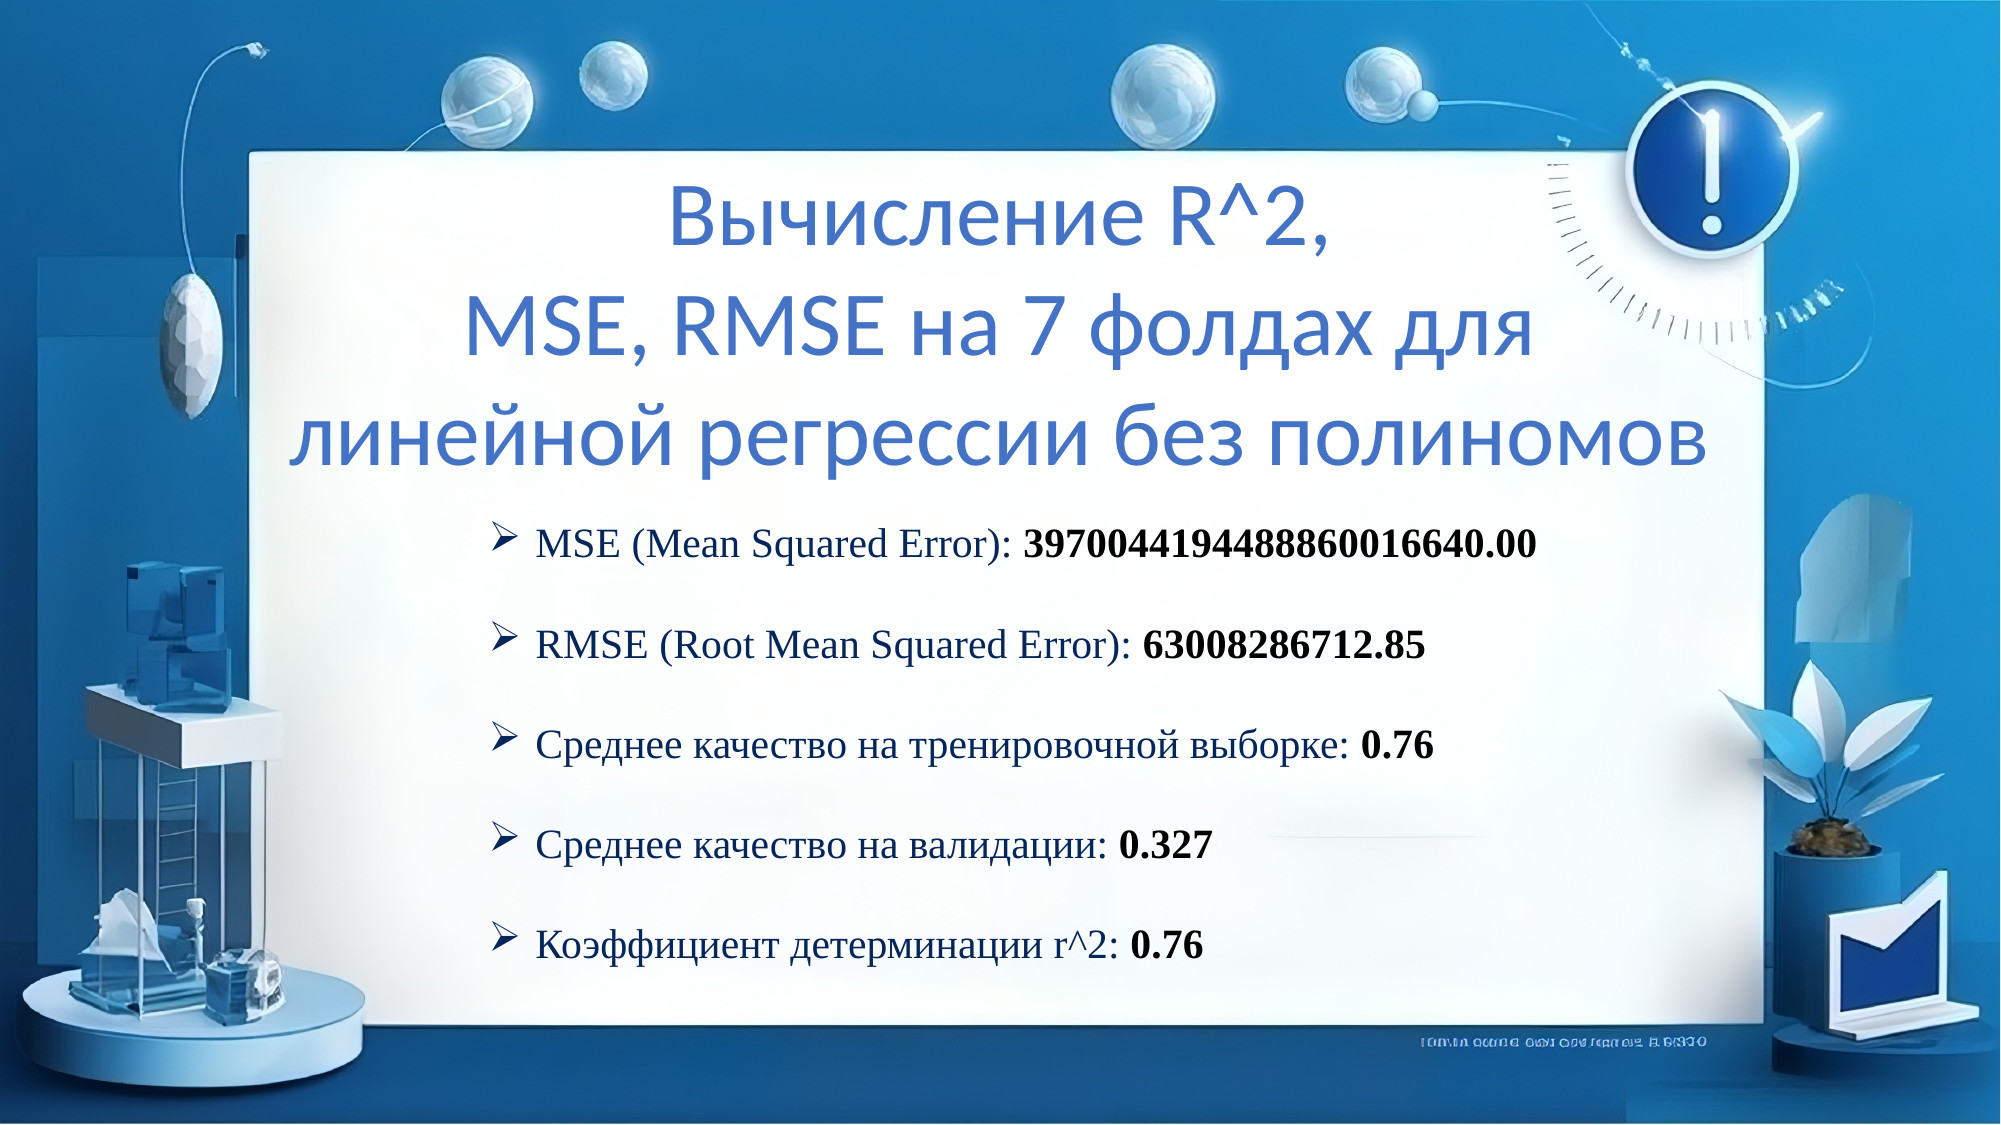

Вычисление R^2,
 MSE, RMSE на 7 фолдах для
линейной регрессии без полиномов
MSE (Mean Squared Error): 3970044194488860016640.00

RMSE (Root Mean Squared Error): 63008286712.85

Среднее качество на тренировочной выборке: 0.76

Среднее качество на валидации: 0.327

Коэффициент детерминации r^2: 0.76